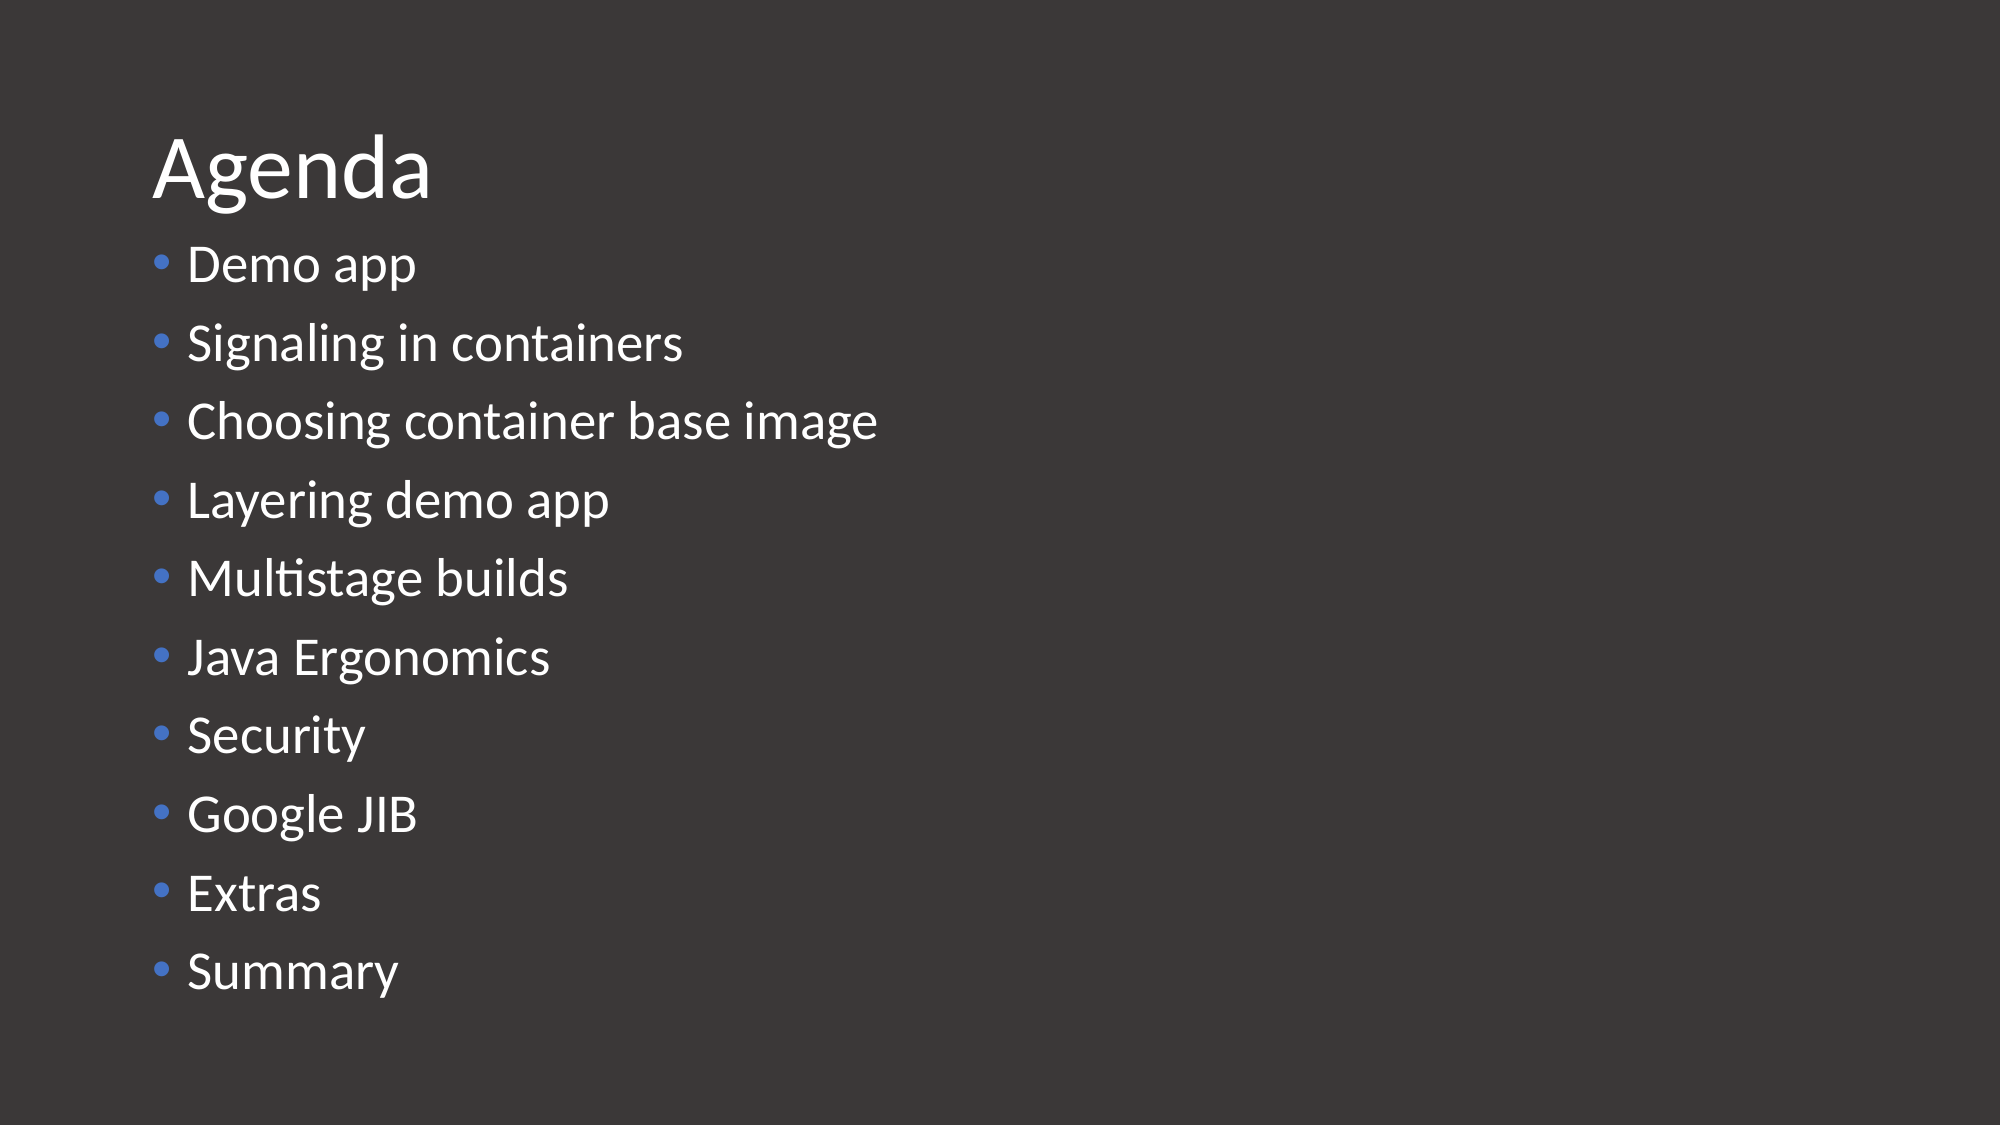

# Agenda
Demo app
Signaling in containers
Choosing container base image
Layering demo app
Multistage builds
Java Ergonomics
Security
Google JIB
Extras
Summary